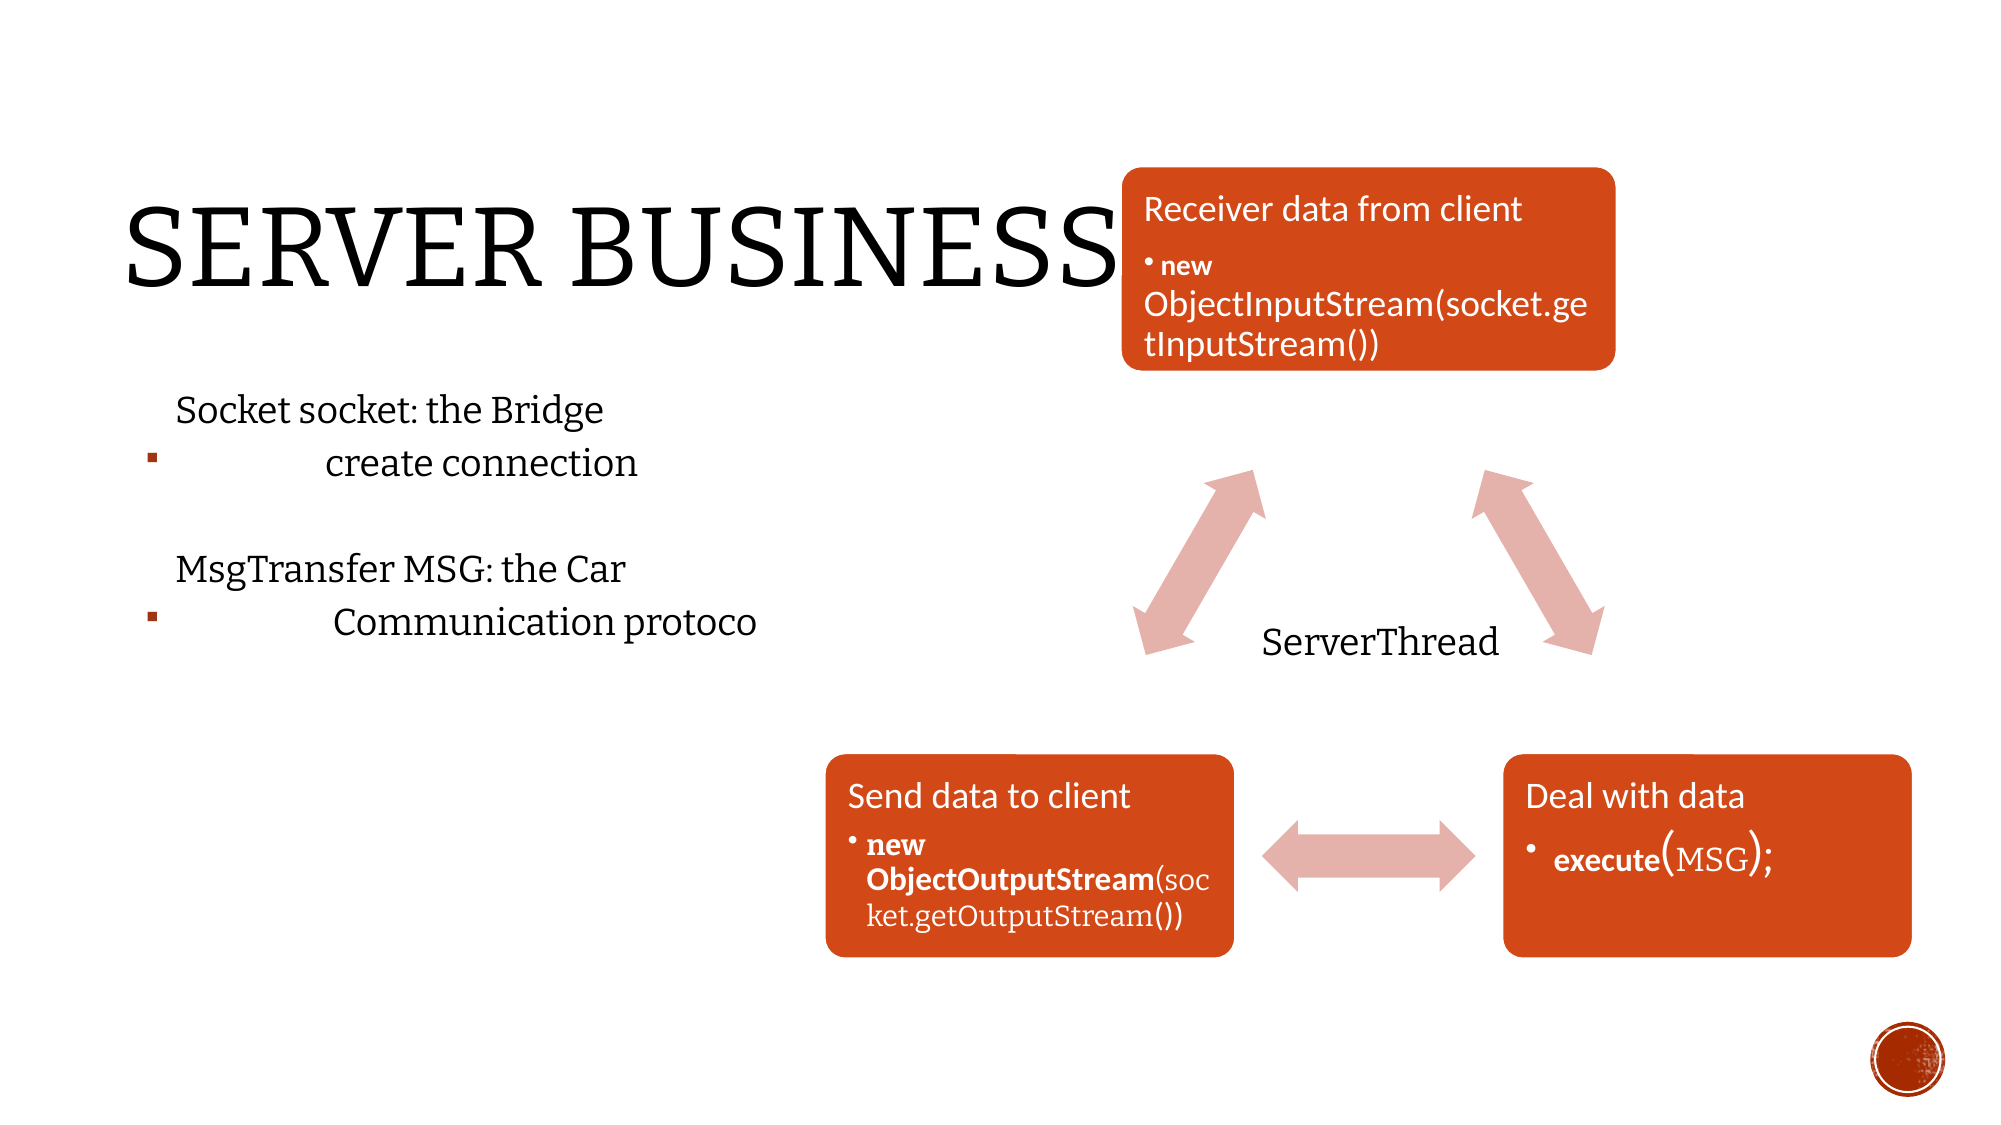

# Server Business Logic
Receiver data from client
 new ObjectInputStream(socket.getInputStream())

Deal with data
execute(MSG);

Send data to client
new ObjectOutputStream(socket.getOutputStream())

Socket socket: the Bridge
	create connection

MsgTransfer MSG: the Car
	 Communication protoco

ServerThread